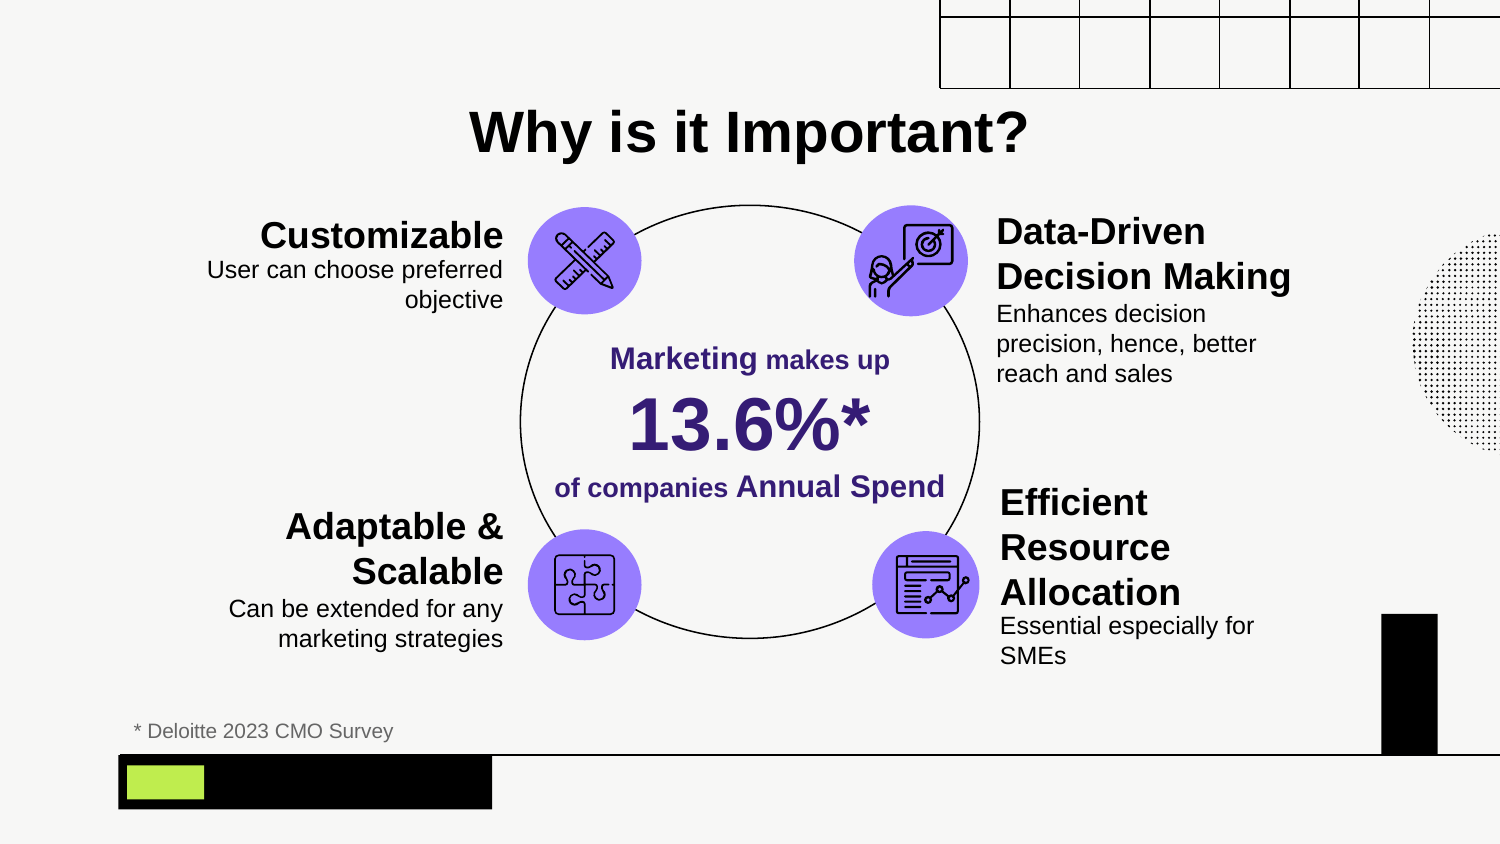

# Why is it Important?

Customizable
User can choose preferred objective

Data-Driven Decision Making
Enhances decision precision, hence, better reach and sales
Marketing makes up
13.6%*
of companies Annual Spend
Adaptable & Scalable
Efficient Resource Allocation

Can be extended for any marketing strategies
Essential especially for SMEs
* Deloitte 2023 CMO Survey